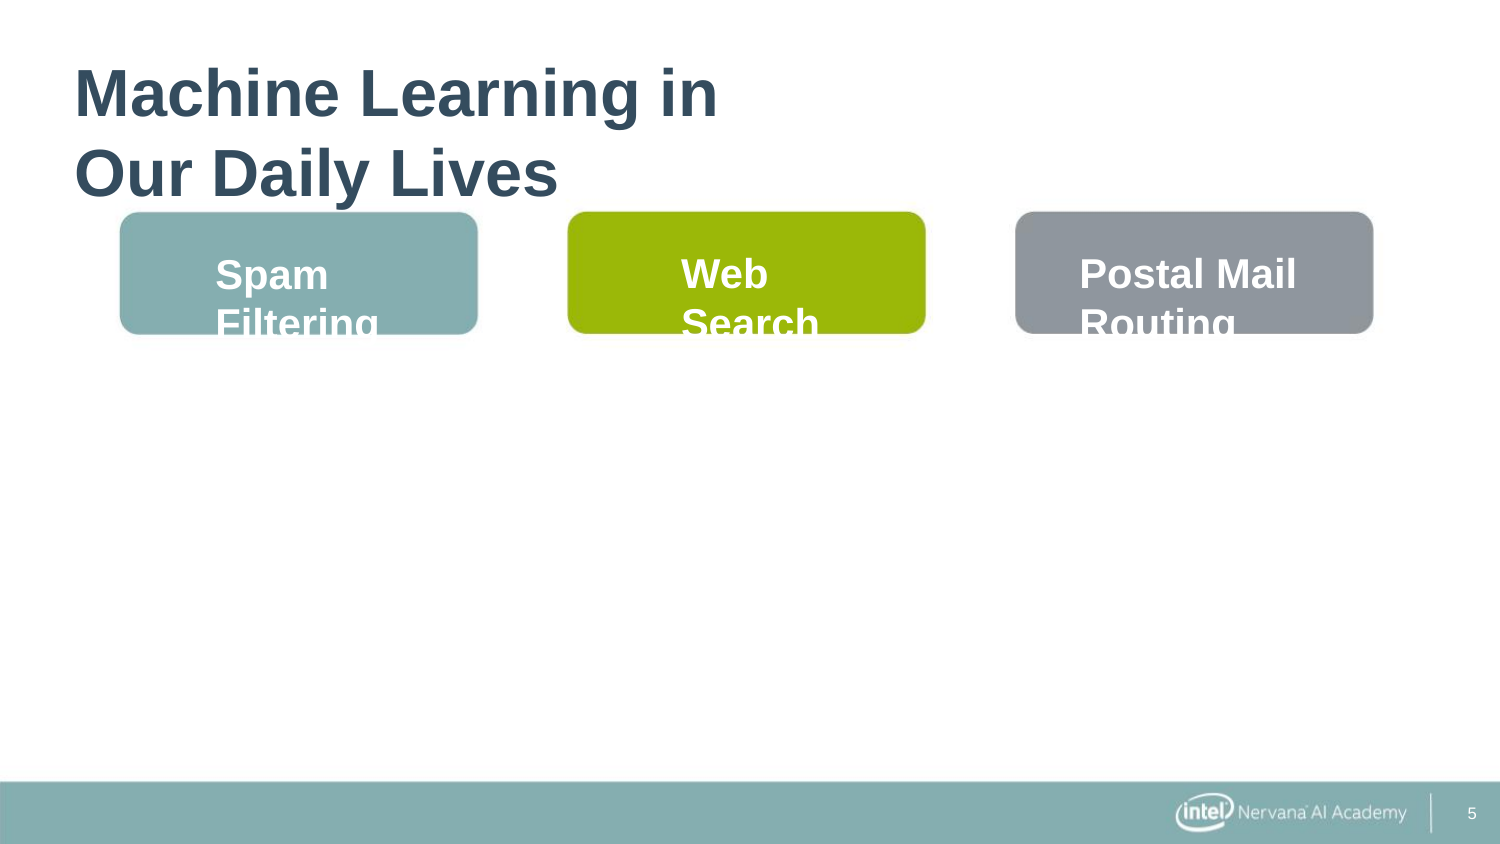

Machine Learning in Our Daily Lives
Web Search
Postal Mail Routing
Spam Filtering
5